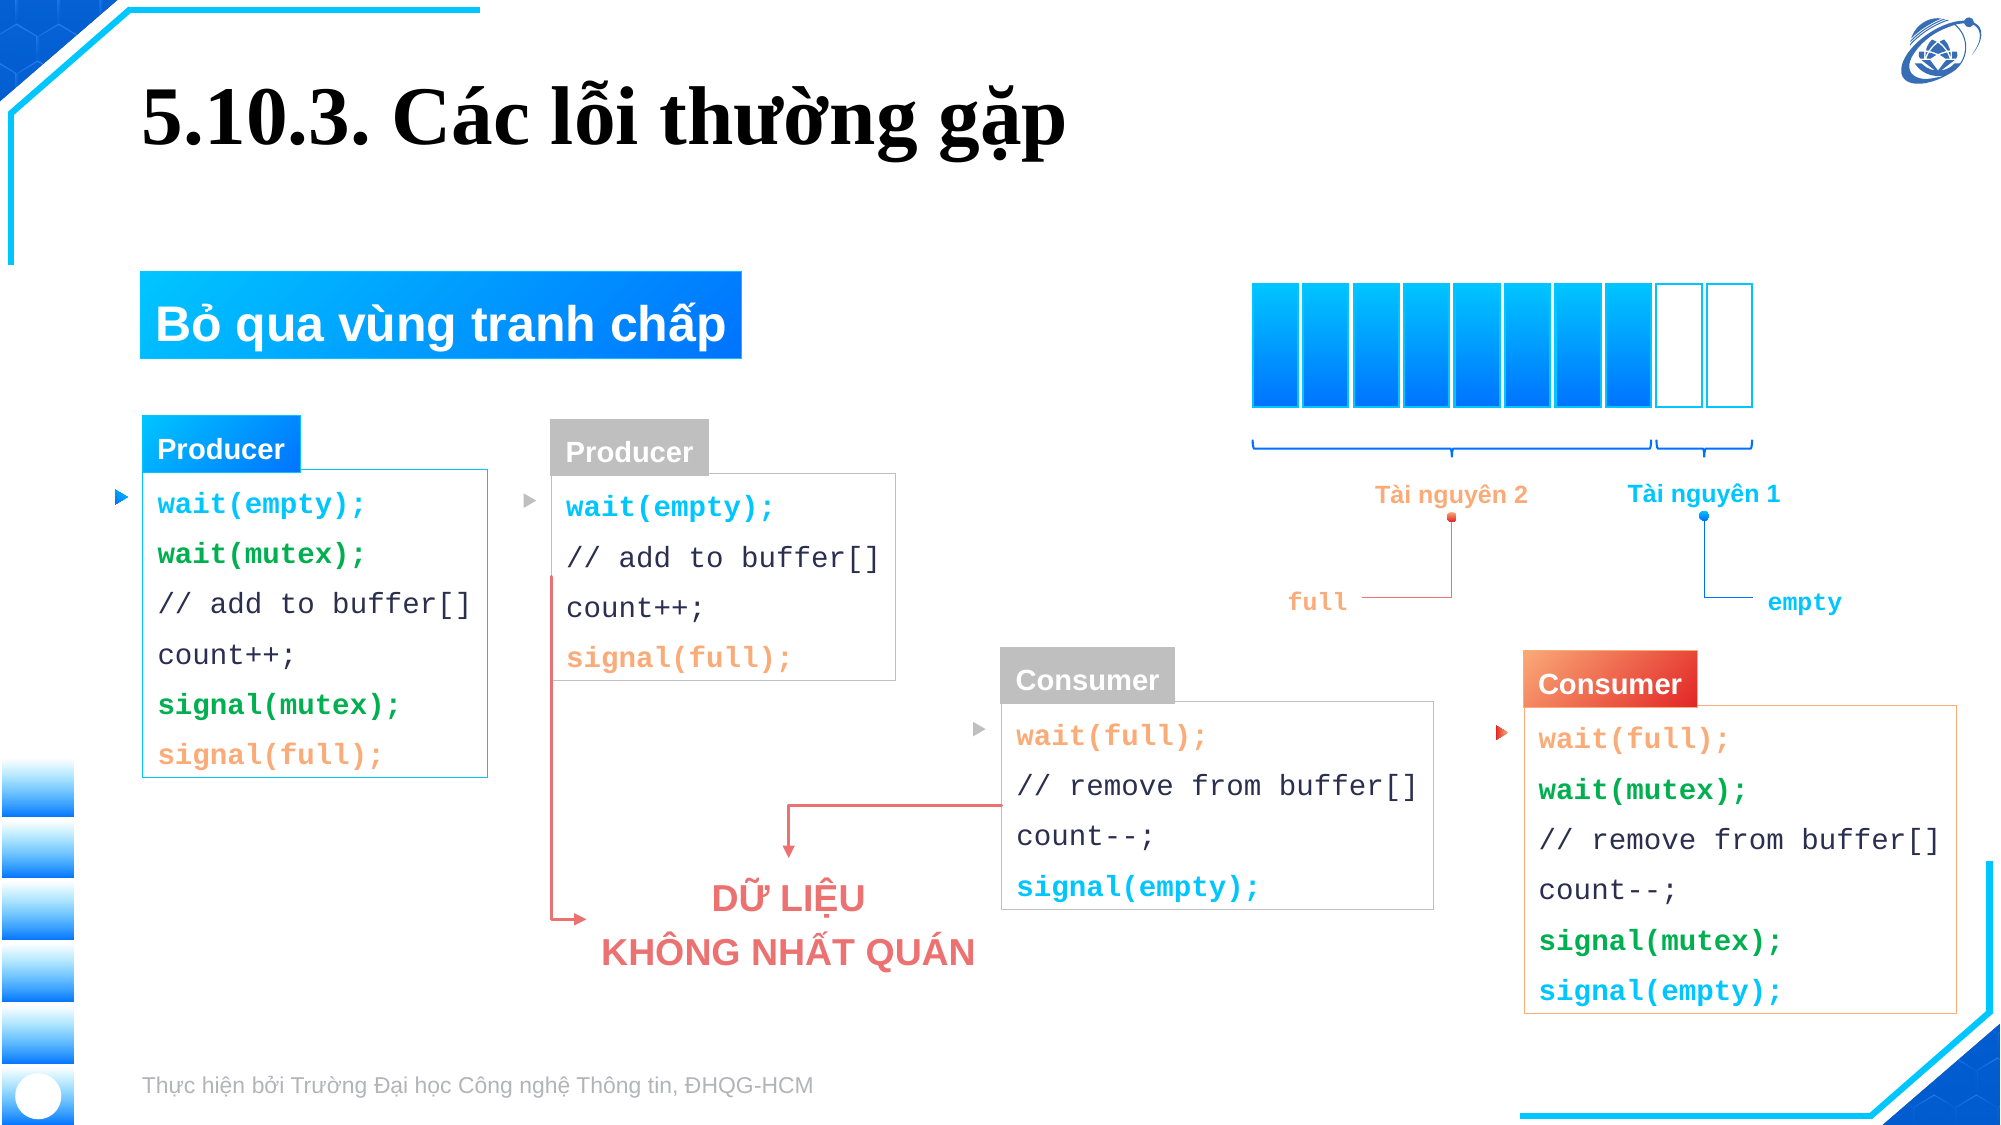

# 5.10.3. Các lỗi thường gặp
Bỏ qua vùng tranh chấp

Tài nguyên 1
Tài nguyên 2

empty
full
Producer
Producer
wait(empty);
wait(mutex);
// add to buffer[]
count++;
signal(mutex);
signal(full);
wait(empty);
// add to buffer[]
count++;
signal(full);

Consumer
Consumer
wait(full);
// remove from buffer[]
count--;
signal(empty);
wait(full);
wait(mutex);
// remove from buffer[]
count--;
signal(mutex);
signal(empty);

DỮ LIỆU
KHÔNG NHẤT QUÁN
Thực hiện bởi Trường Đại học Công nghệ Thông tin, ĐHQG-HCM
53